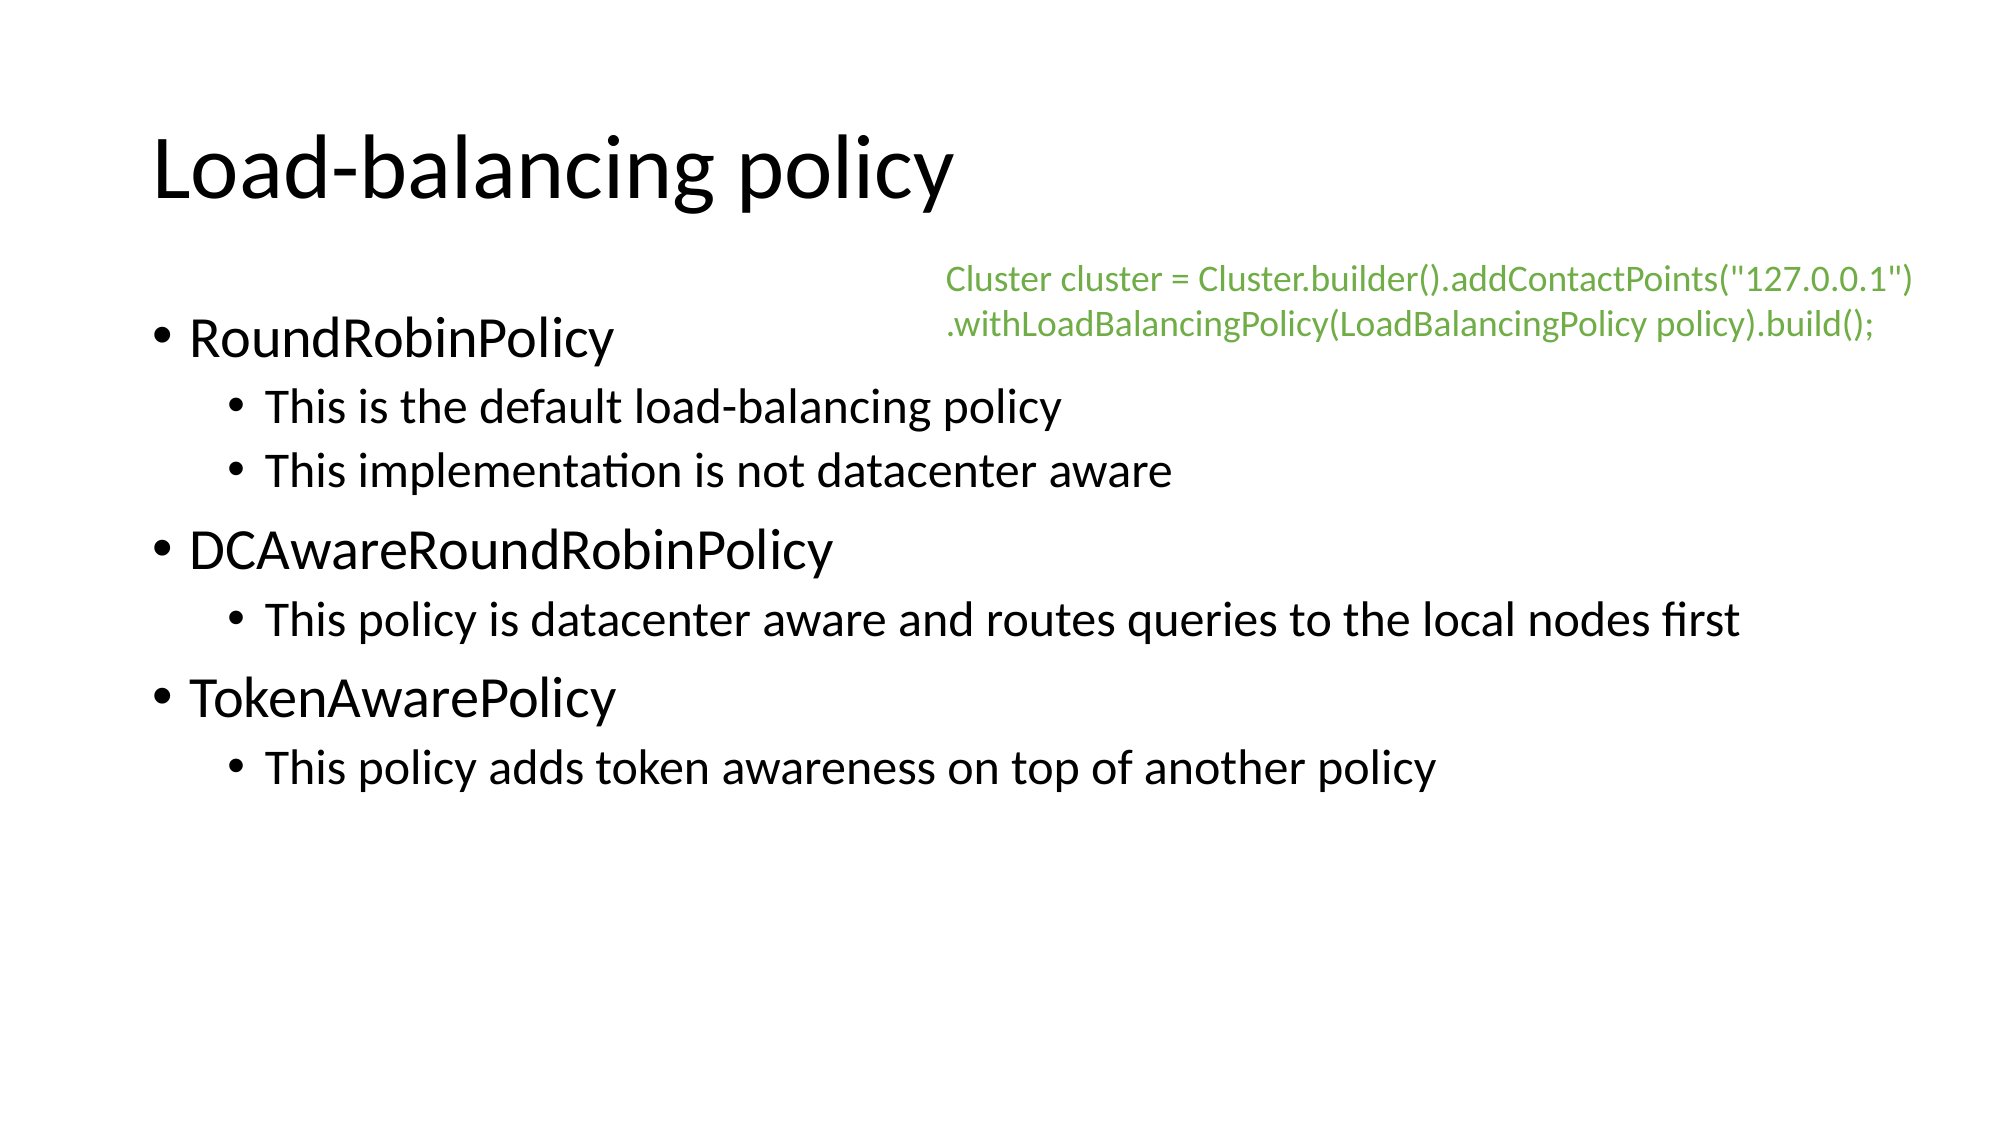

# Load-balancing policy
Cluster cluster = Cluster.builder().addContactPoints("127.0.0.1")
.withLoadBalancingPolicy(LoadBalancingPolicy policy).build();
RoundRobinPolicy
This is the default load-balancing policy
This implementation is not datacenter aware
DCAwareRoundRobinPolicy
This policy is datacenter aware and routes queries to the local nodes first
TokenAwarePolicy
This policy adds token awareness on top of another policy